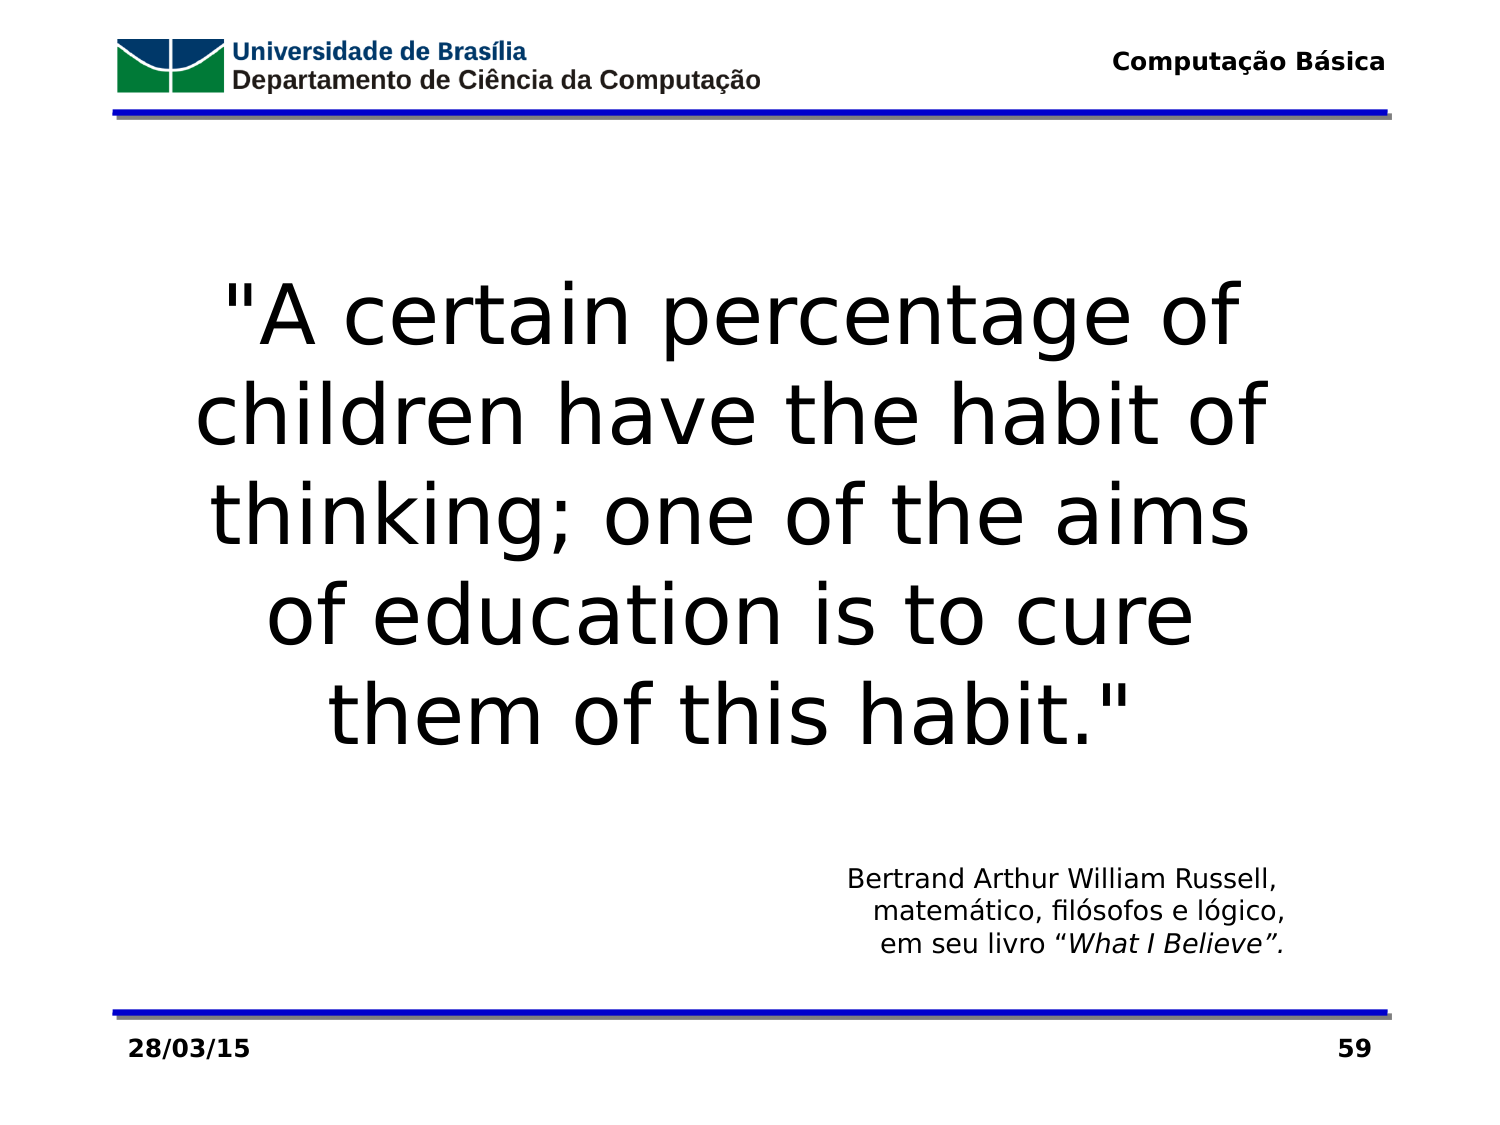

"A certain percentage of children have the habit of thinking; one of the aims of education is to cure them of this habit."

Bertrand Arthur William Russell,
matemático, filósofos e lógico,
em seu livro “What I Believe”.

28/03/15
59